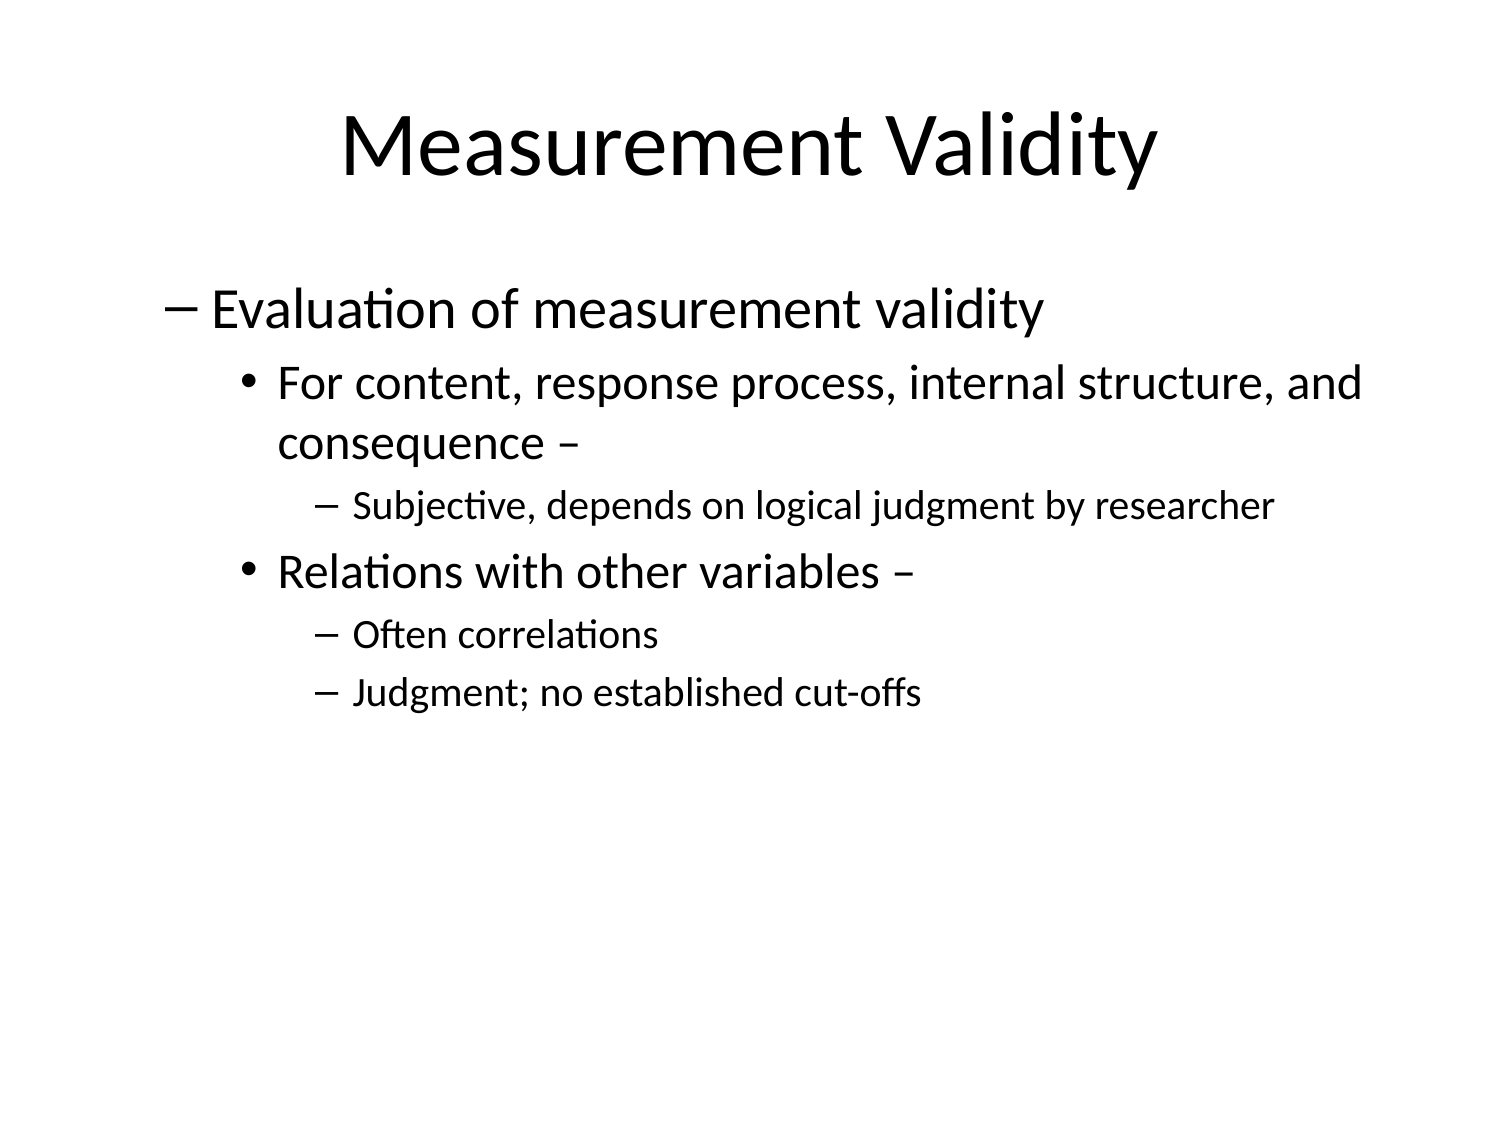

# Measurement Validity
Evaluation of measurement validity
For content, response process, internal structure, and consequence –
Subjective, depends on logical judgment by researcher
Relations with other variables –
Often correlations
Judgment; no established cut-offs